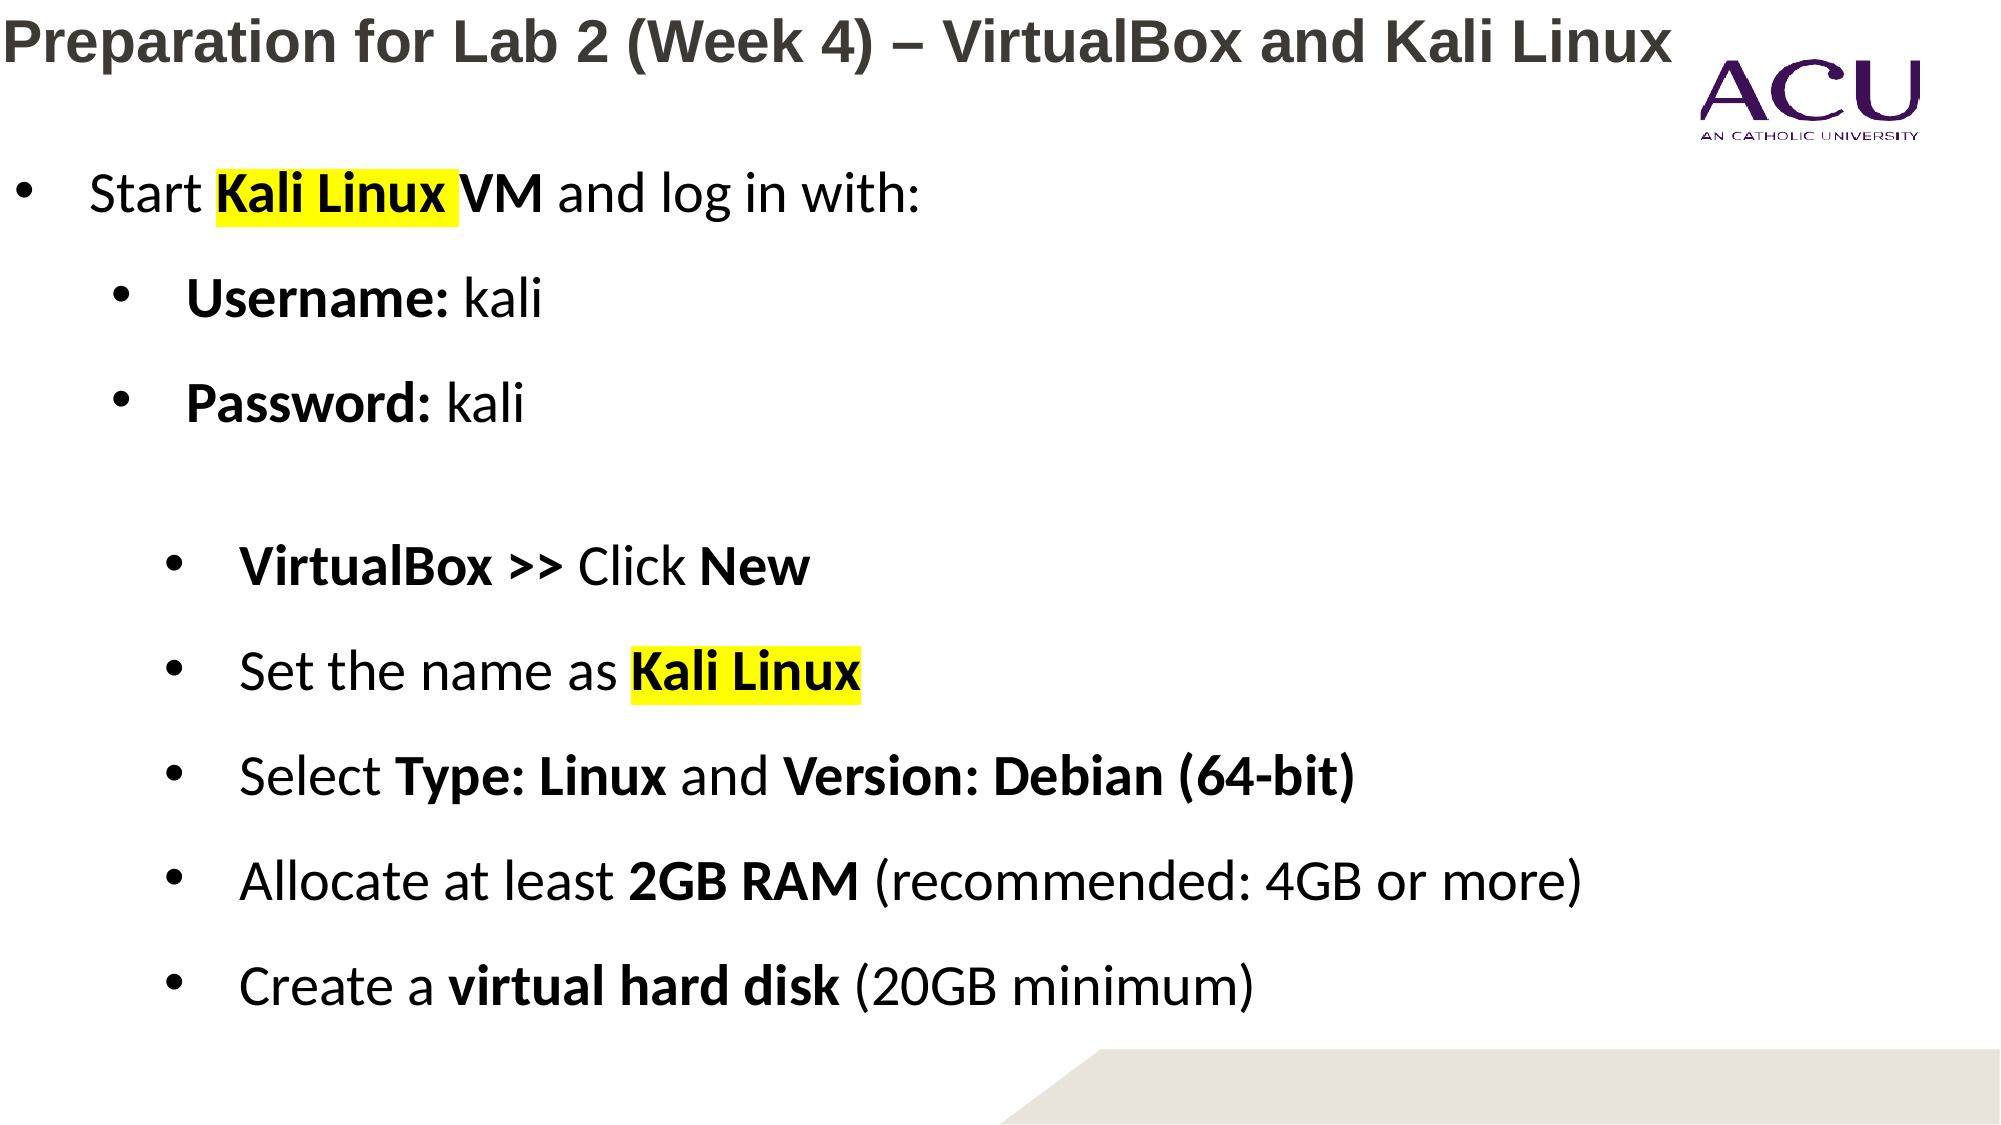

# Preparation for Lab 2 (Week 4) – VirtualBox and Kali Linux
Start Kali Linux VM and log in with:
Username: kali
Password: kali
VirtualBox >> Click New
Set the name as Kali Linux
Select Type: Linux and Version: Debian (64-bit)
Allocate at least 2GB RAM (recommended: 4GB or more)
Create a virtual hard disk (20GB minimum)